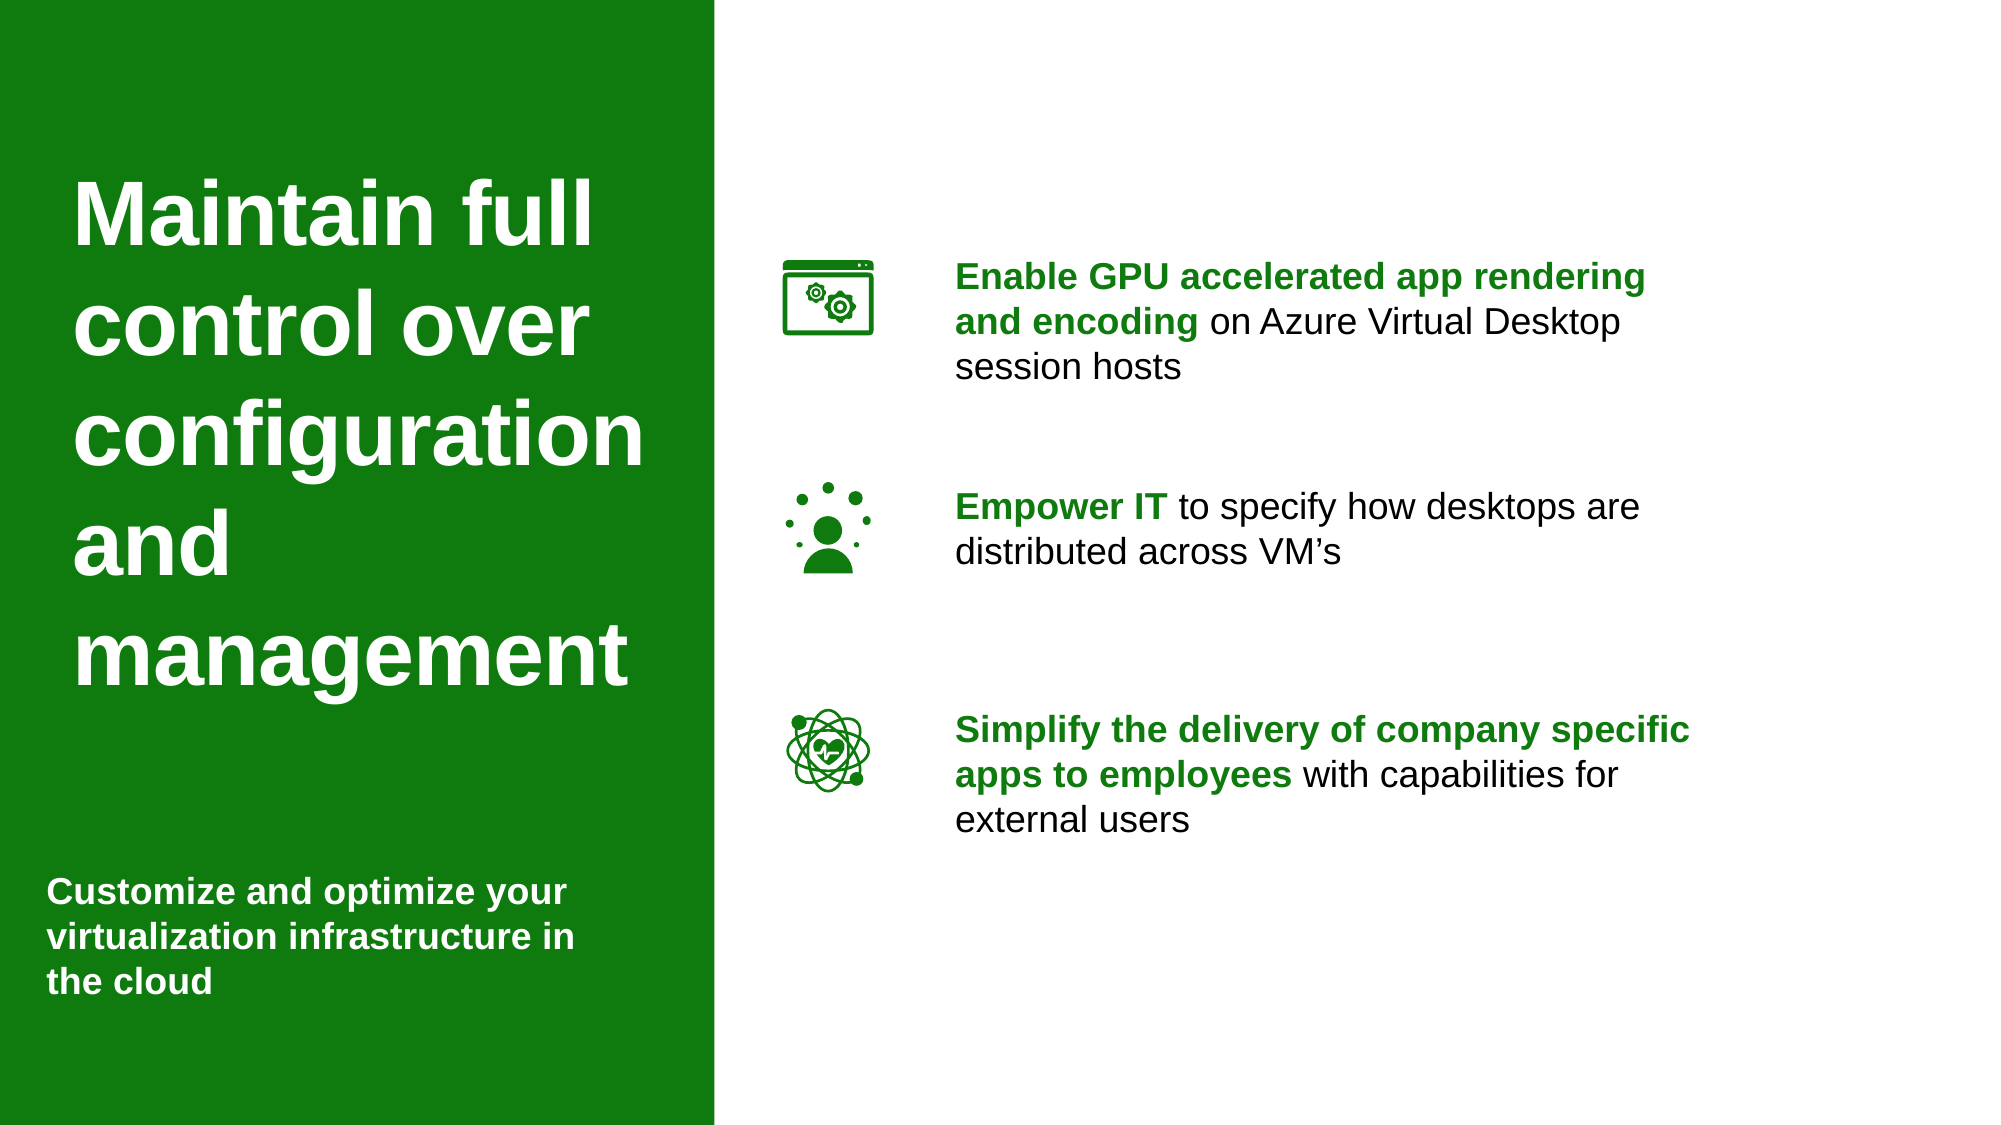

Maintain full control over configuration and management
Enable GPU accelerated app rendering and encoding on Azure Virtual Desktop session hosts

Empower IT to specify how desktops are distributed across VM’s​
Simplify the delivery of company specific apps to employees with capabilities for external users

Customize and optimize your virtualization infrastructure in the cloud